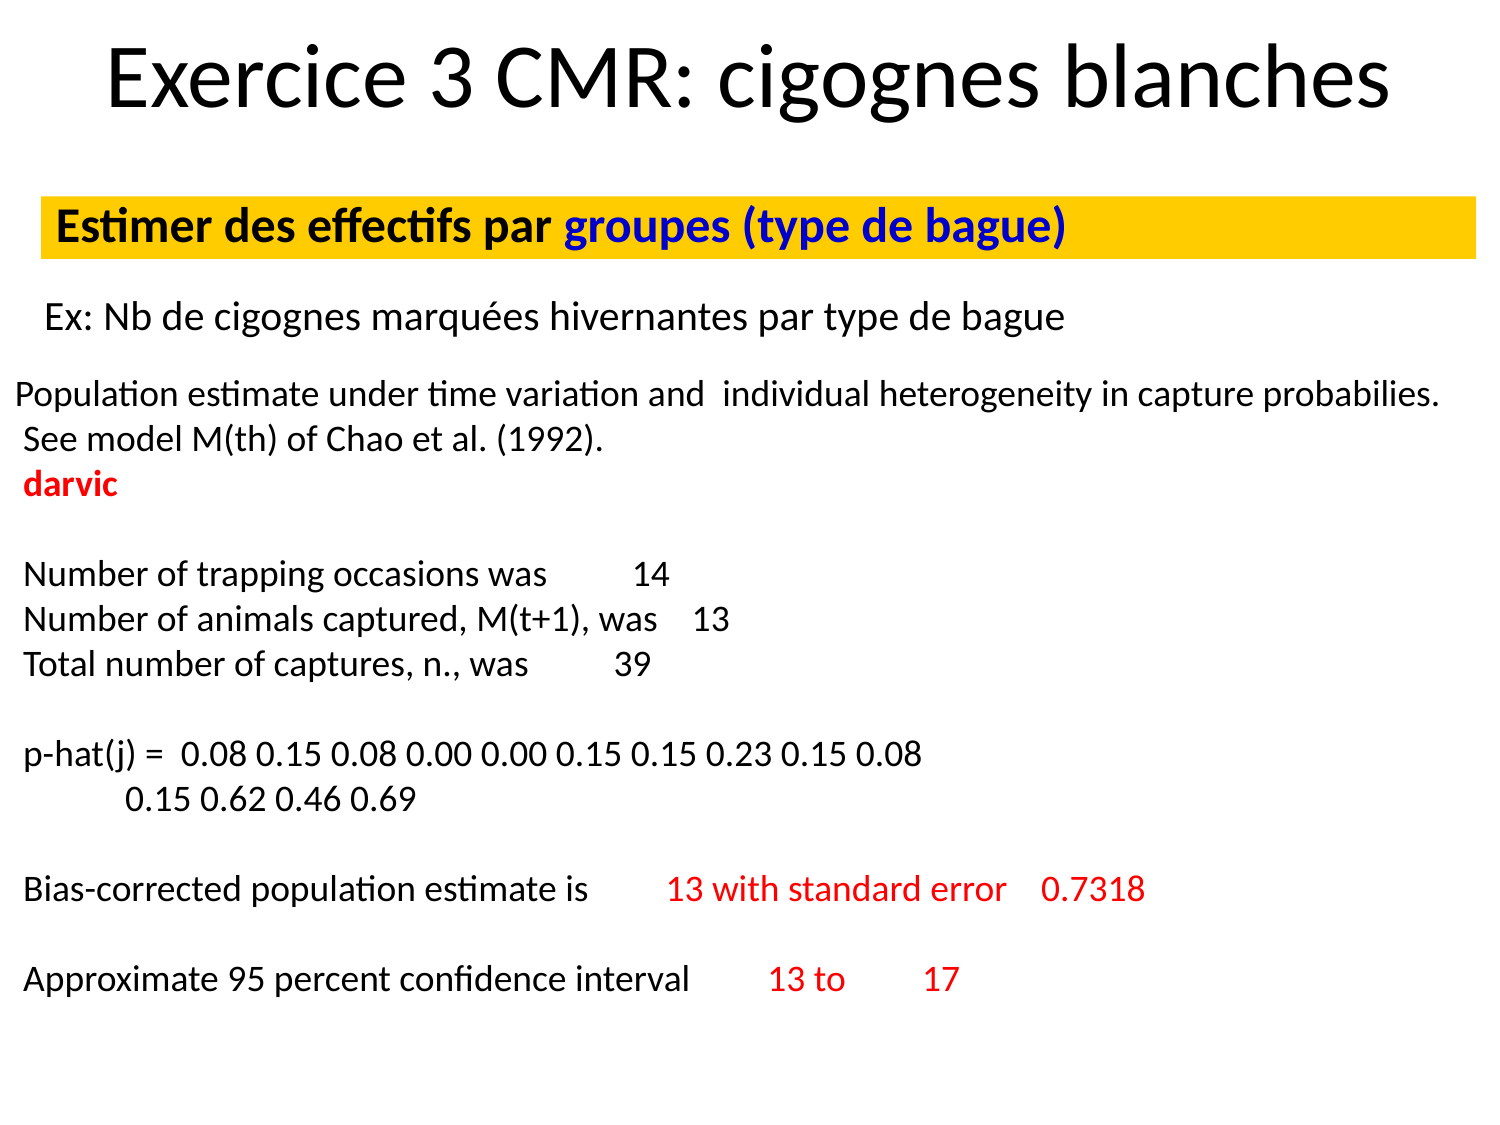

# Exercice 3 CMR: cigognes blanches
Estimer des effectifs par groupes (type de bague)
Ex: Nb de cigognes marquées hivernantes par type de bague
Population estimate under time variation and  individual heterogeneity in capture probabilies.
 See model M(th) of Chao et al. (1992).
 darvic

 Number of trapping occasions was          14
 Number of animals captured, M(t+1), was    13
 Total number of captures, n., was          39

 p-hat(j) =  0.08 0.15 0.08 0.00 0.00 0.15 0.15 0.23 0.15 0.08
             0.15 0.62 0.46 0.69

 Bias-corrected population estimate is         13 with standard error    0.7318

 Approximate 95 percent confidence interval         13 to         17